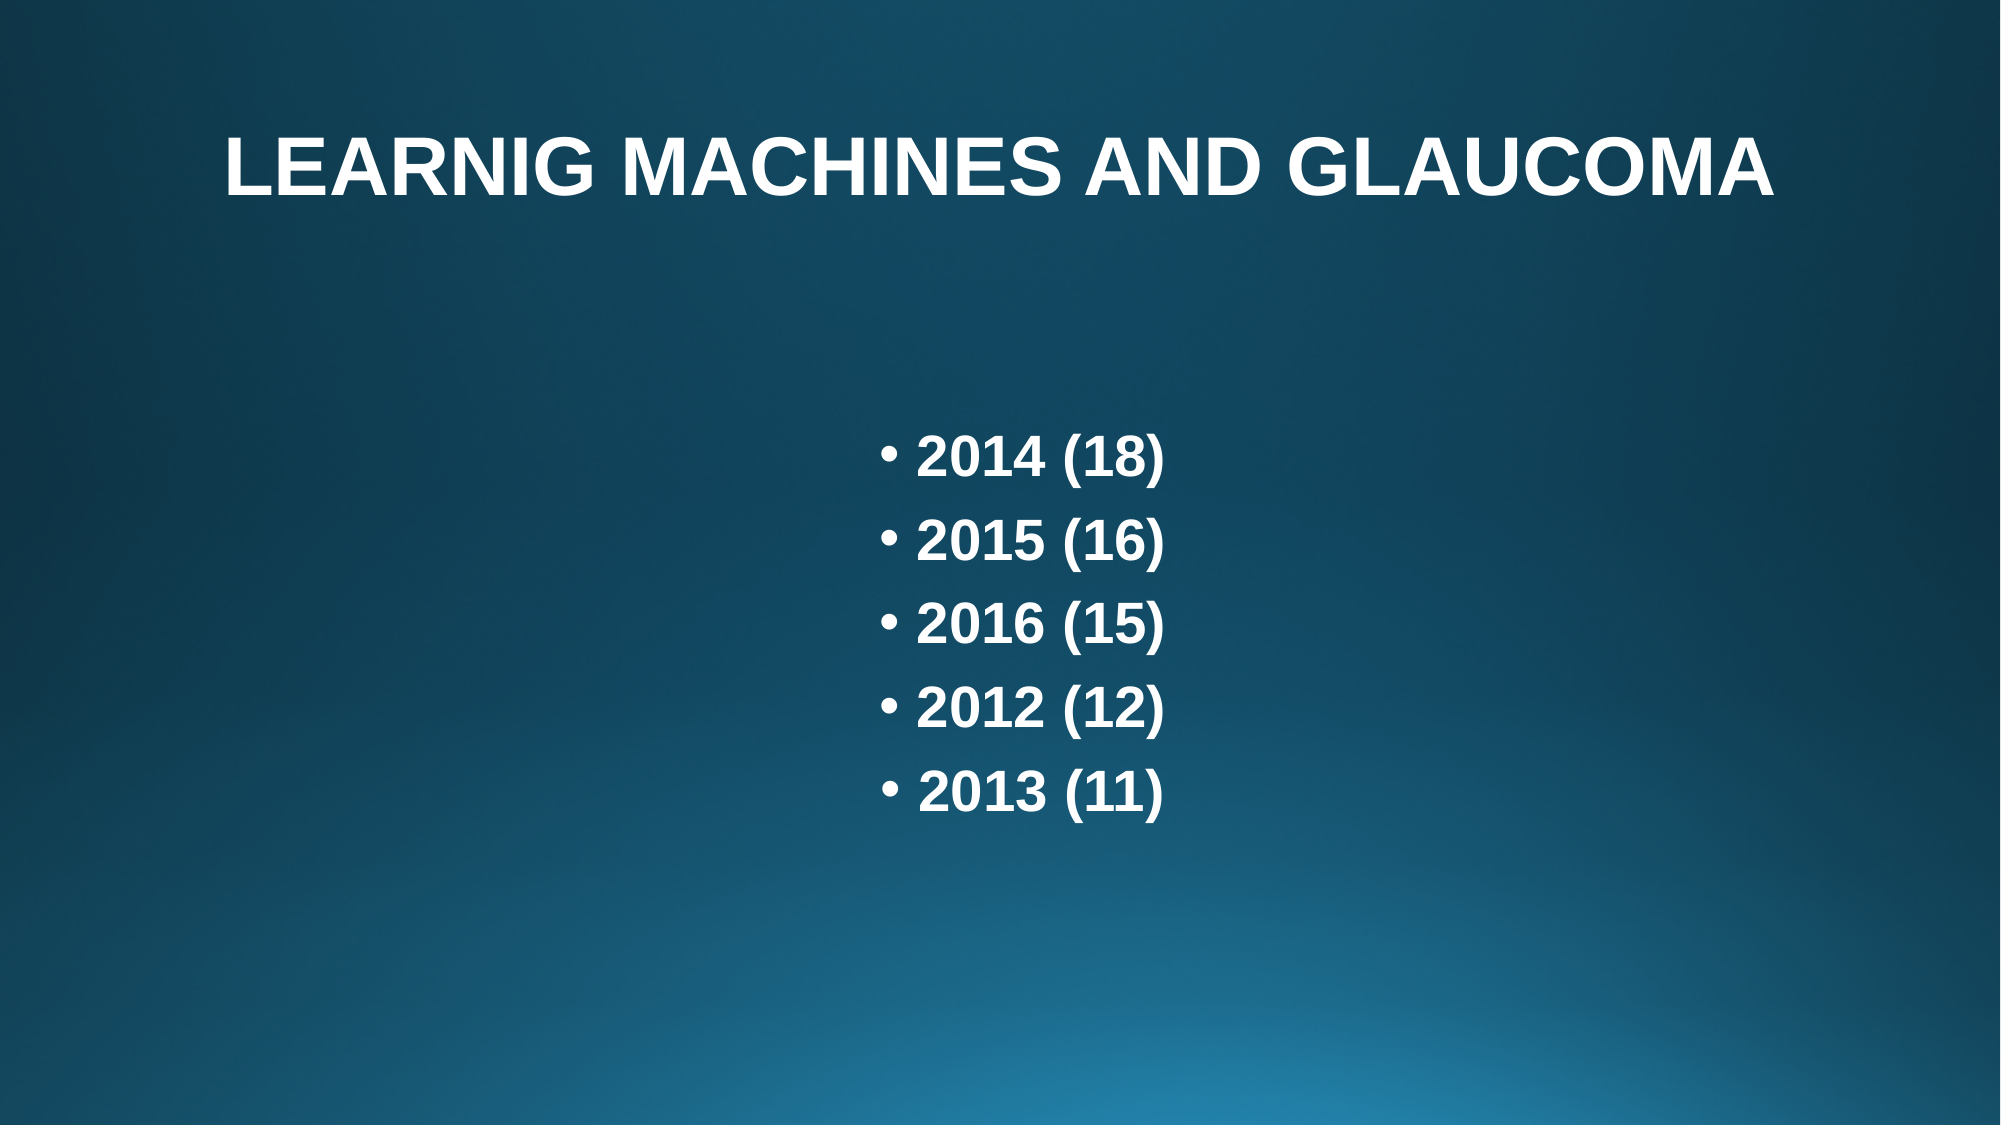

# LEARNIG MACHINES AND GLAUCOMA

2014 (18)
2015 (16)
2016 (15)
2012 (12)
2013 (11)